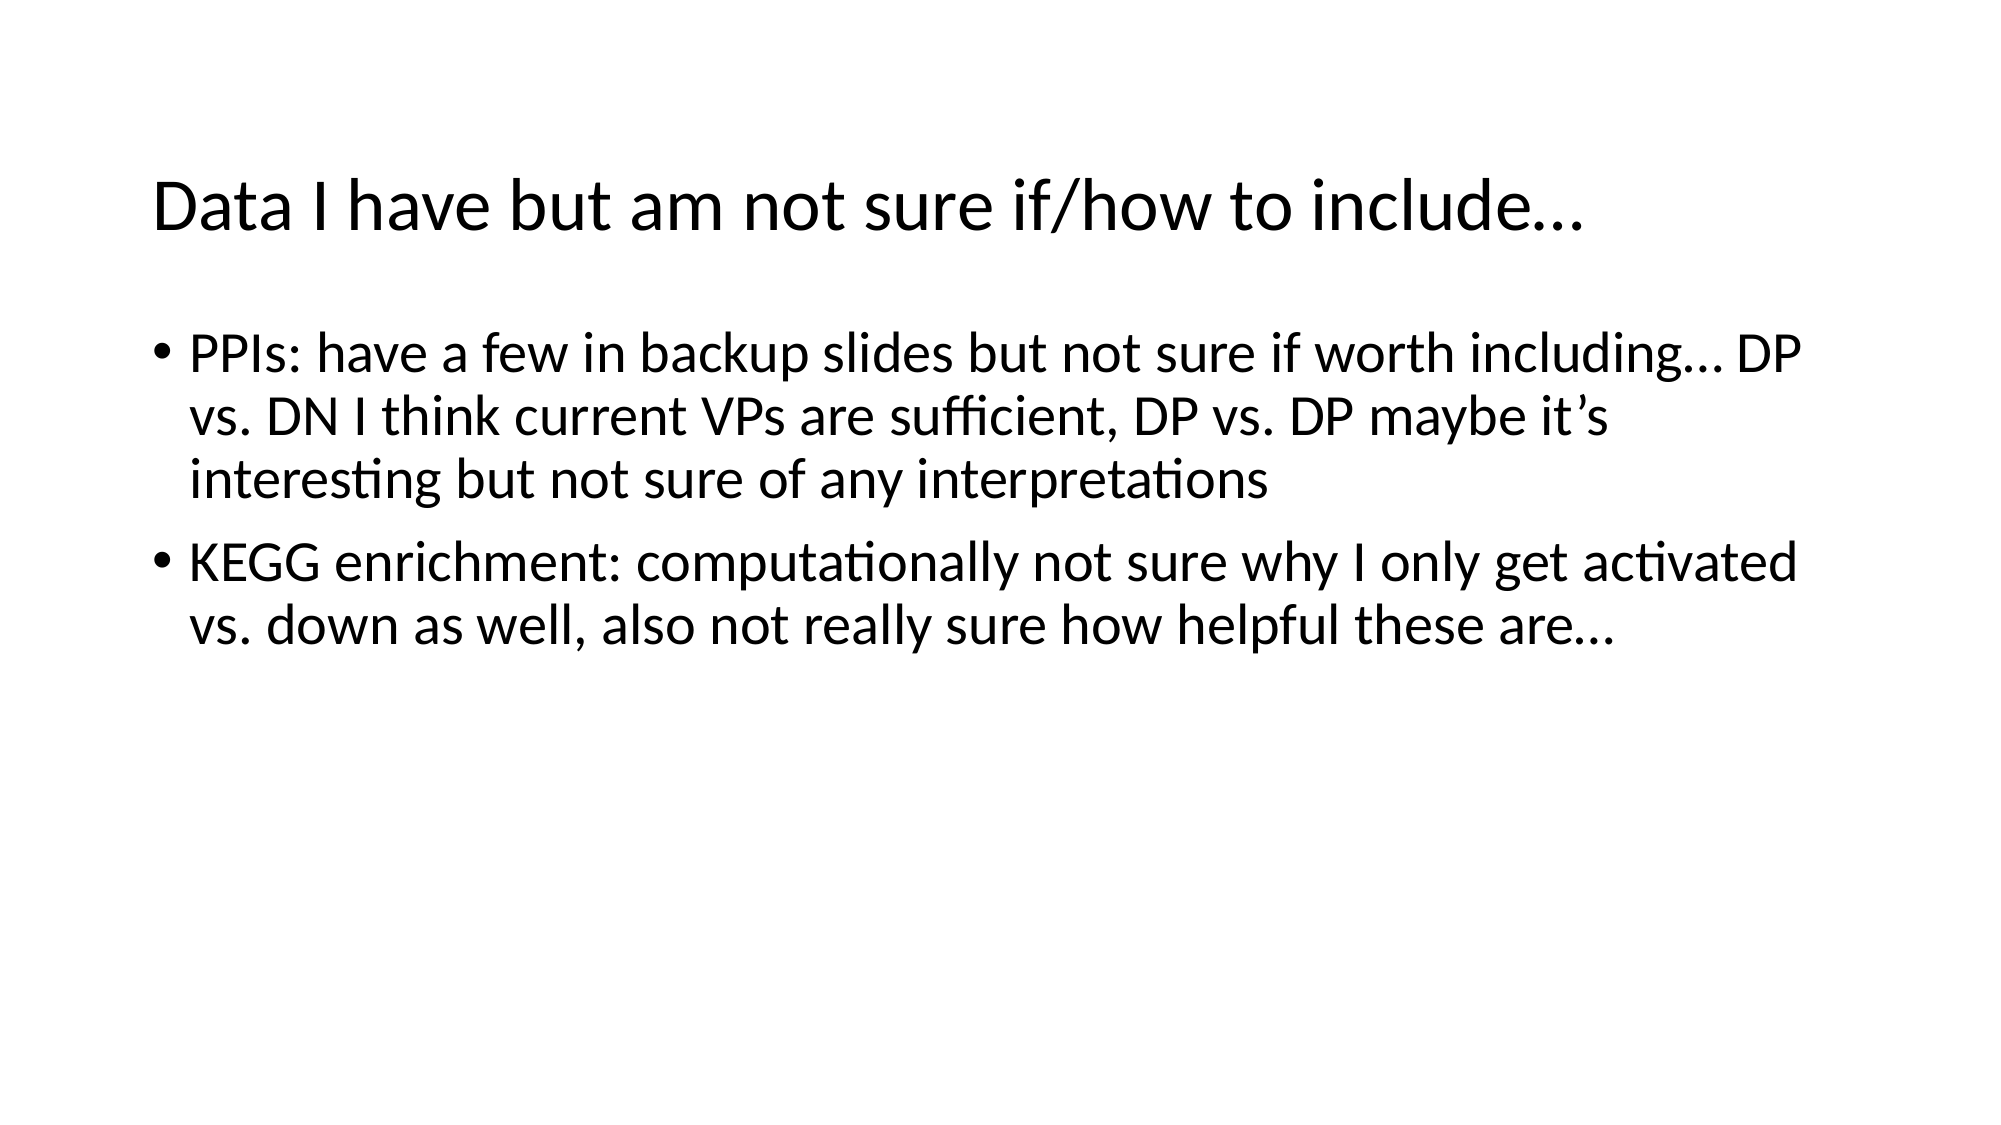

# Data I have but am not sure if/how to include…
PPIs: have a few in backup slides but not sure if worth including… DP vs. DN I think current VPs are sufficient, DP vs. DP maybe it’s interesting but not sure of any interpretations
KEGG enrichment: computationally not sure why I only get activated vs. down as well, also not really sure how helpful these are…